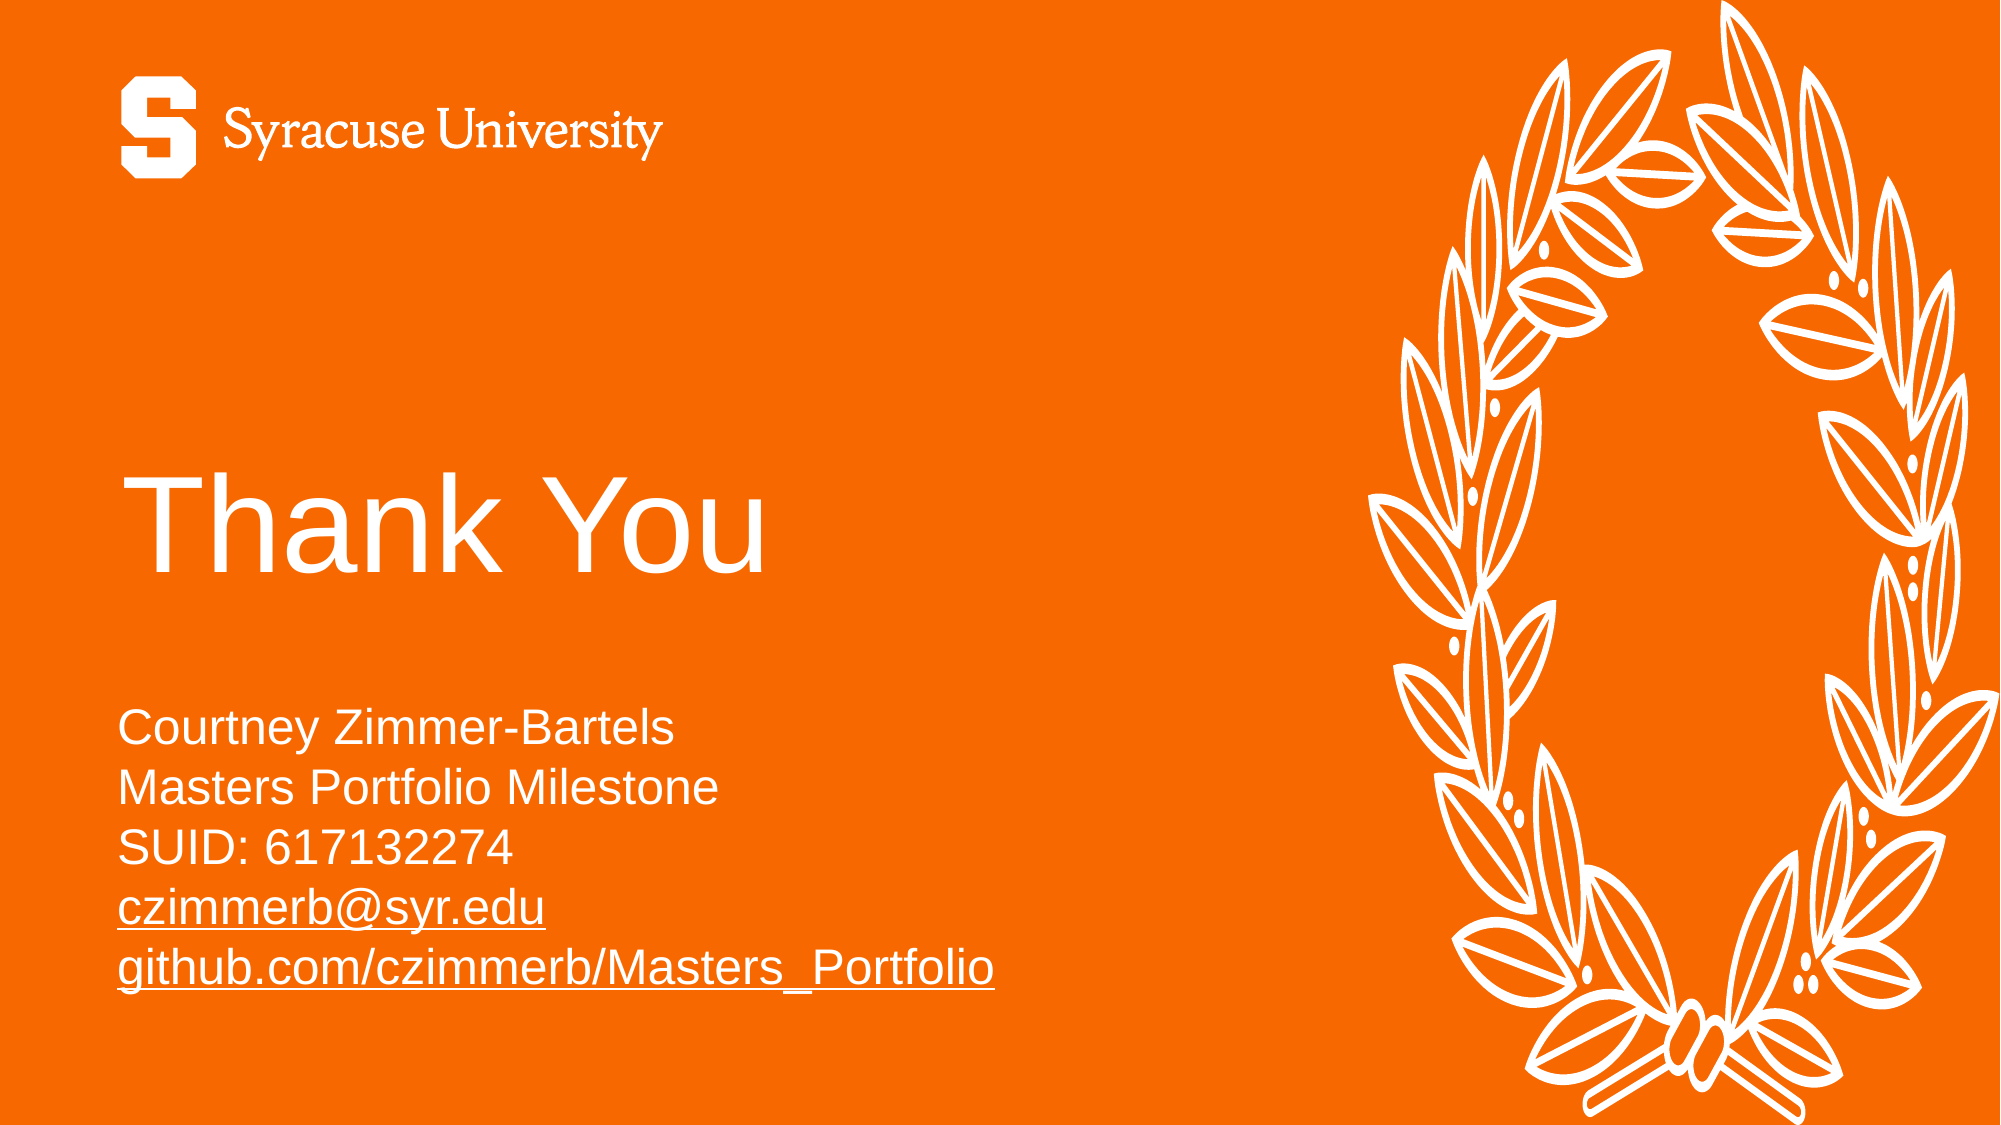

# Thank You
Courtney Zimmer-Bartels
Masters Portfolio Milestone
SUID: 617132274
czimmerb@syr.edu
github.com/czimmerb/Masters_Portfolio